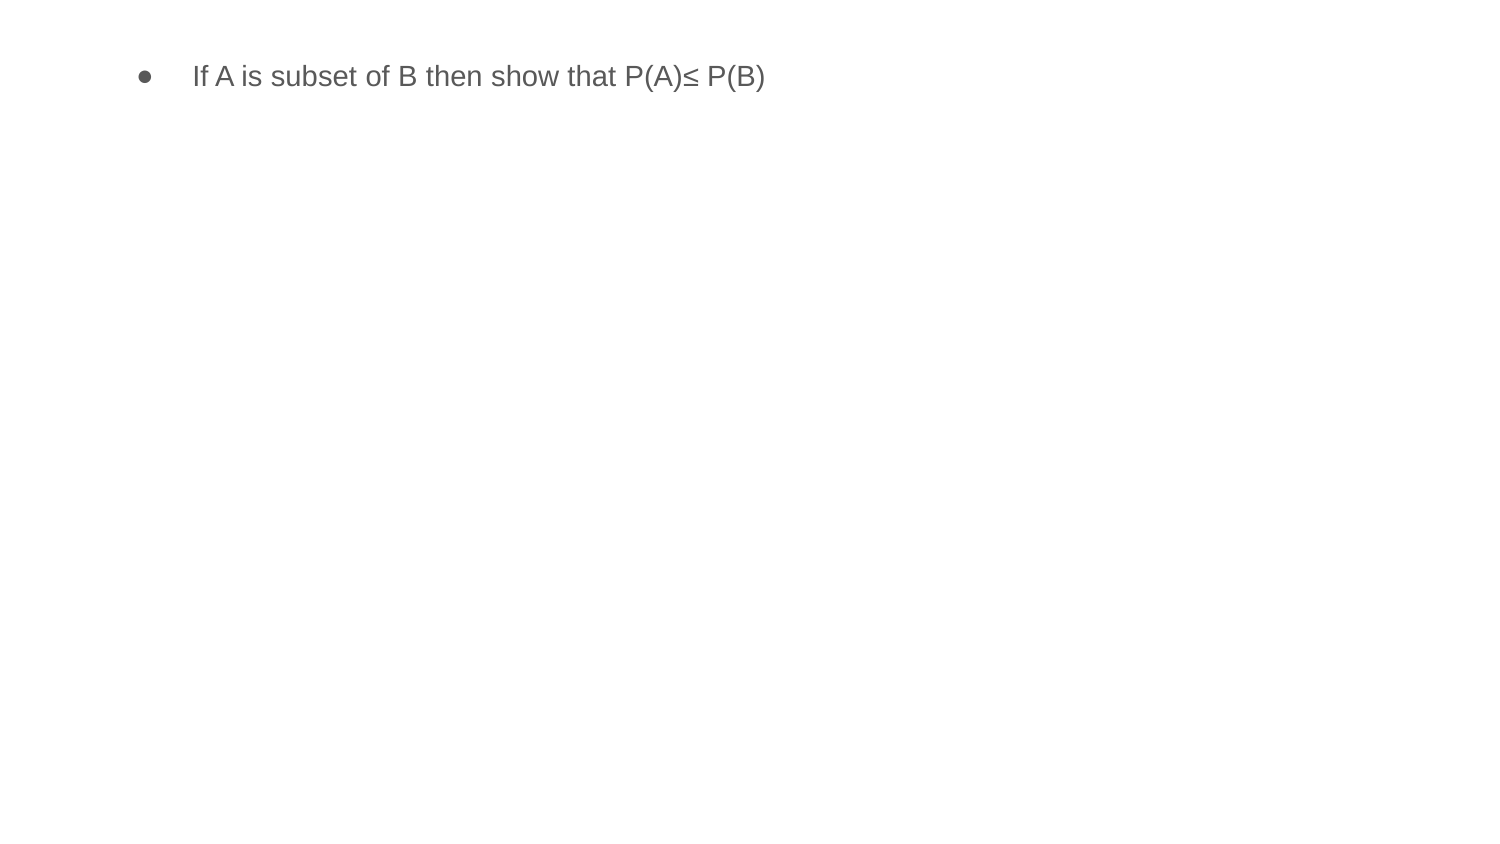

If A is subset of B then show that P(A)≤ P(B)